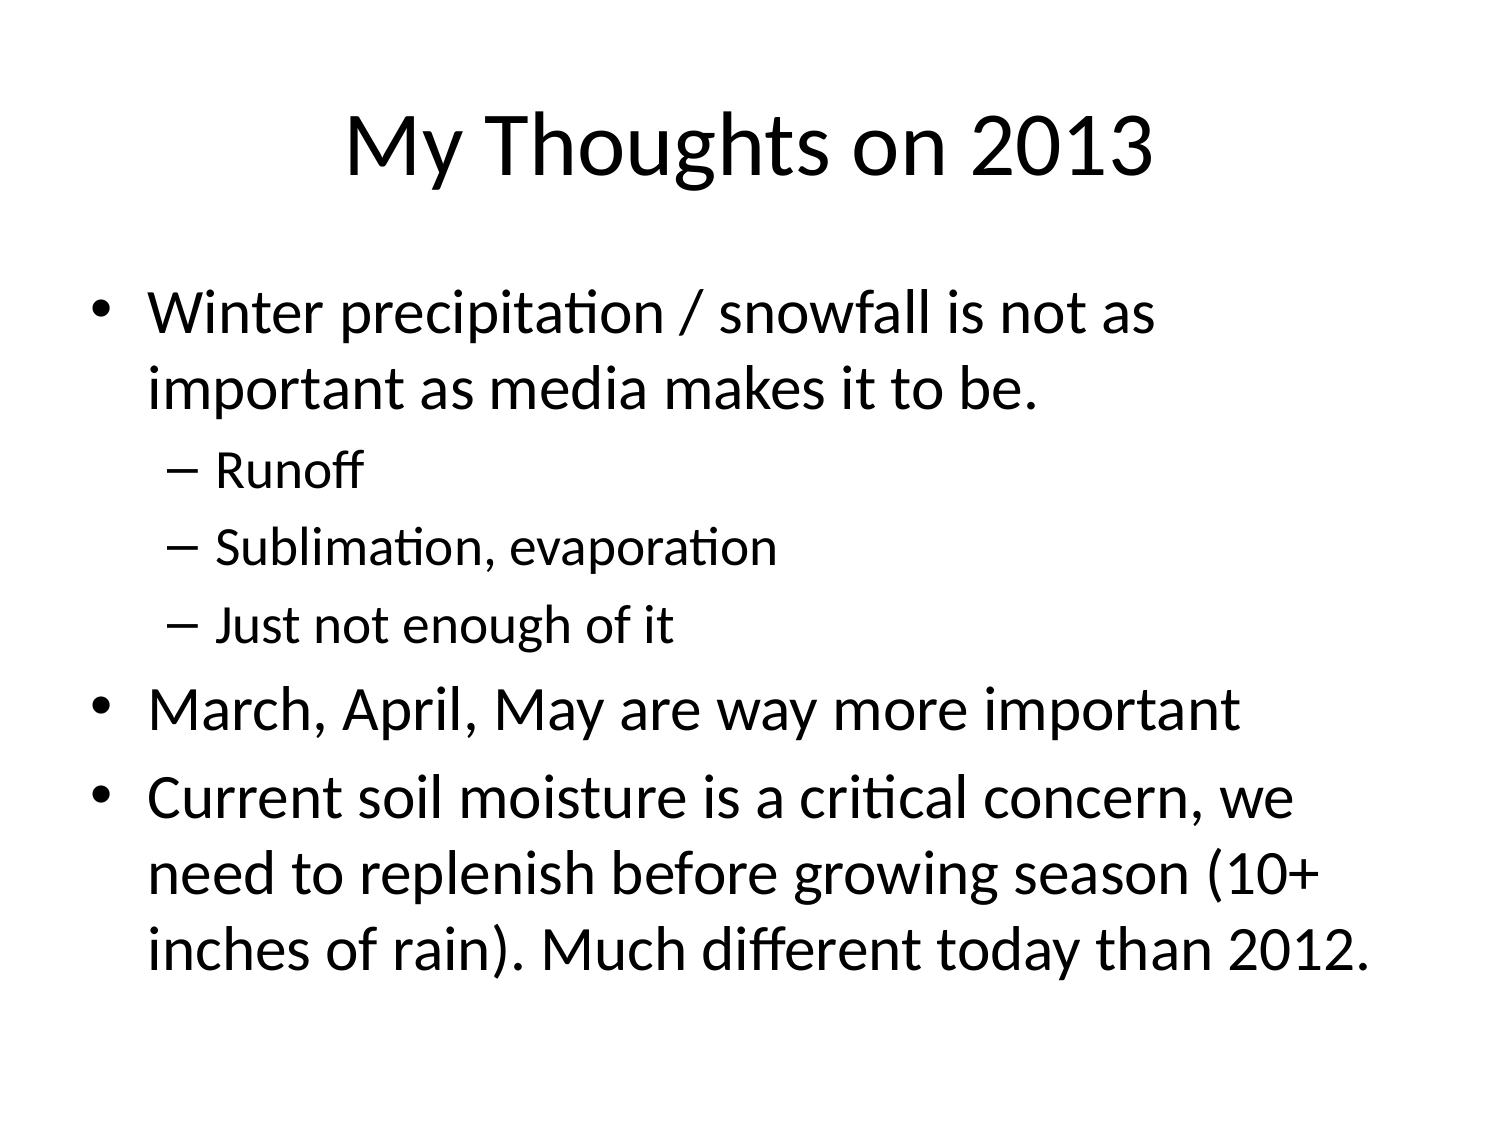

# My Thoughts on 2013
Winter precipitation / snowfall is not as important as media makes it to be.
Runoff
Sublimation, evaporation
Just not enough of it
March, April, May are way more important
Current soil moisture is a critical concern, we need to replenish before growing season (10+ inches of rain). Much different today than 2012.